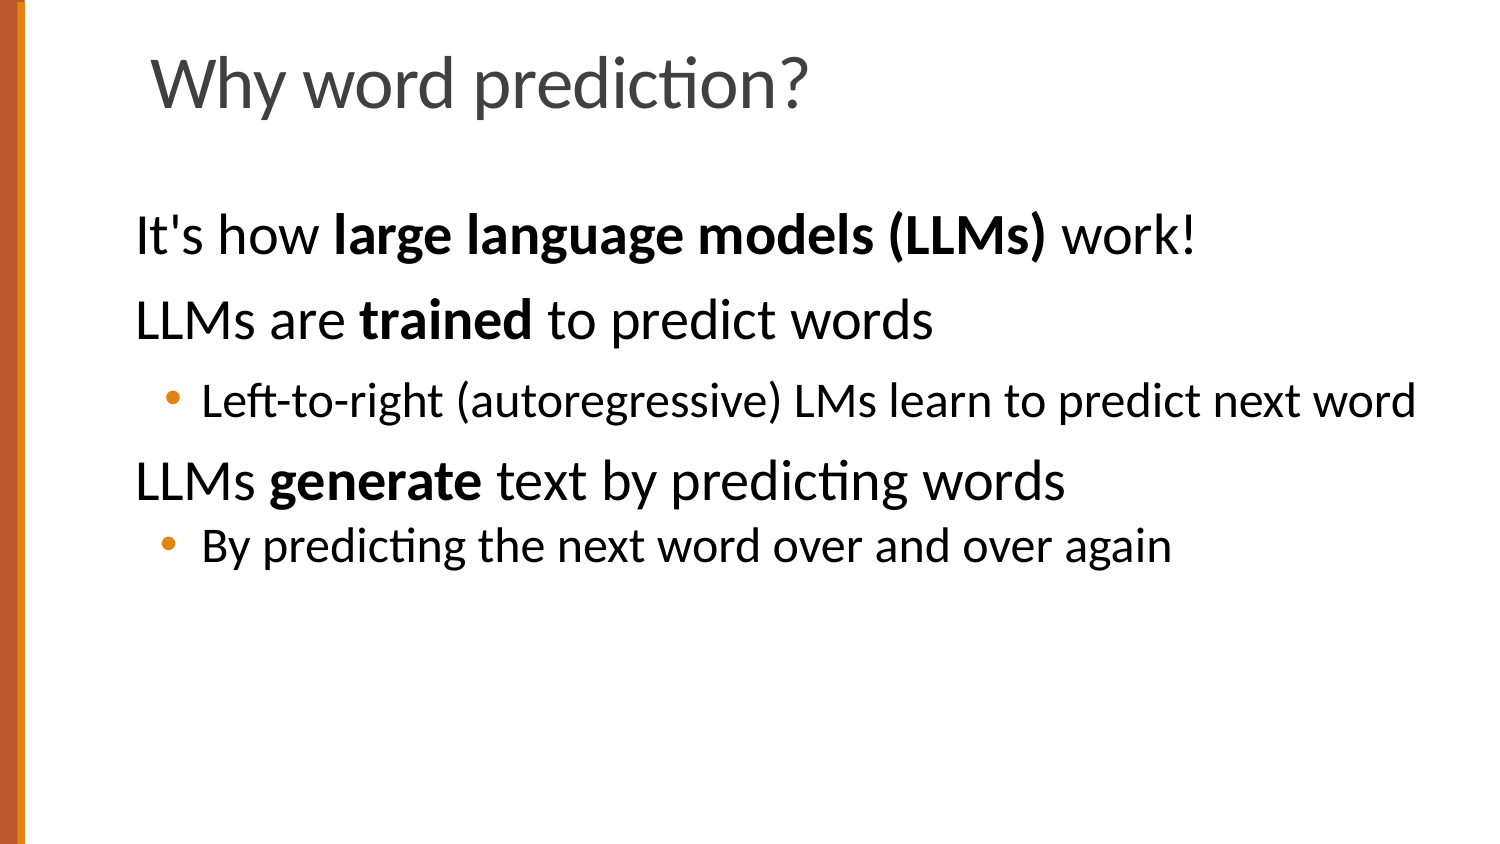

# Why word prediction?
It's how large language models (LLMs) work!
LLMs are trained to predict words
Left-to-right (autoregressive) LMs learn to predict next word
LLMs generate text by predicting words
By predicting the next word over and over again